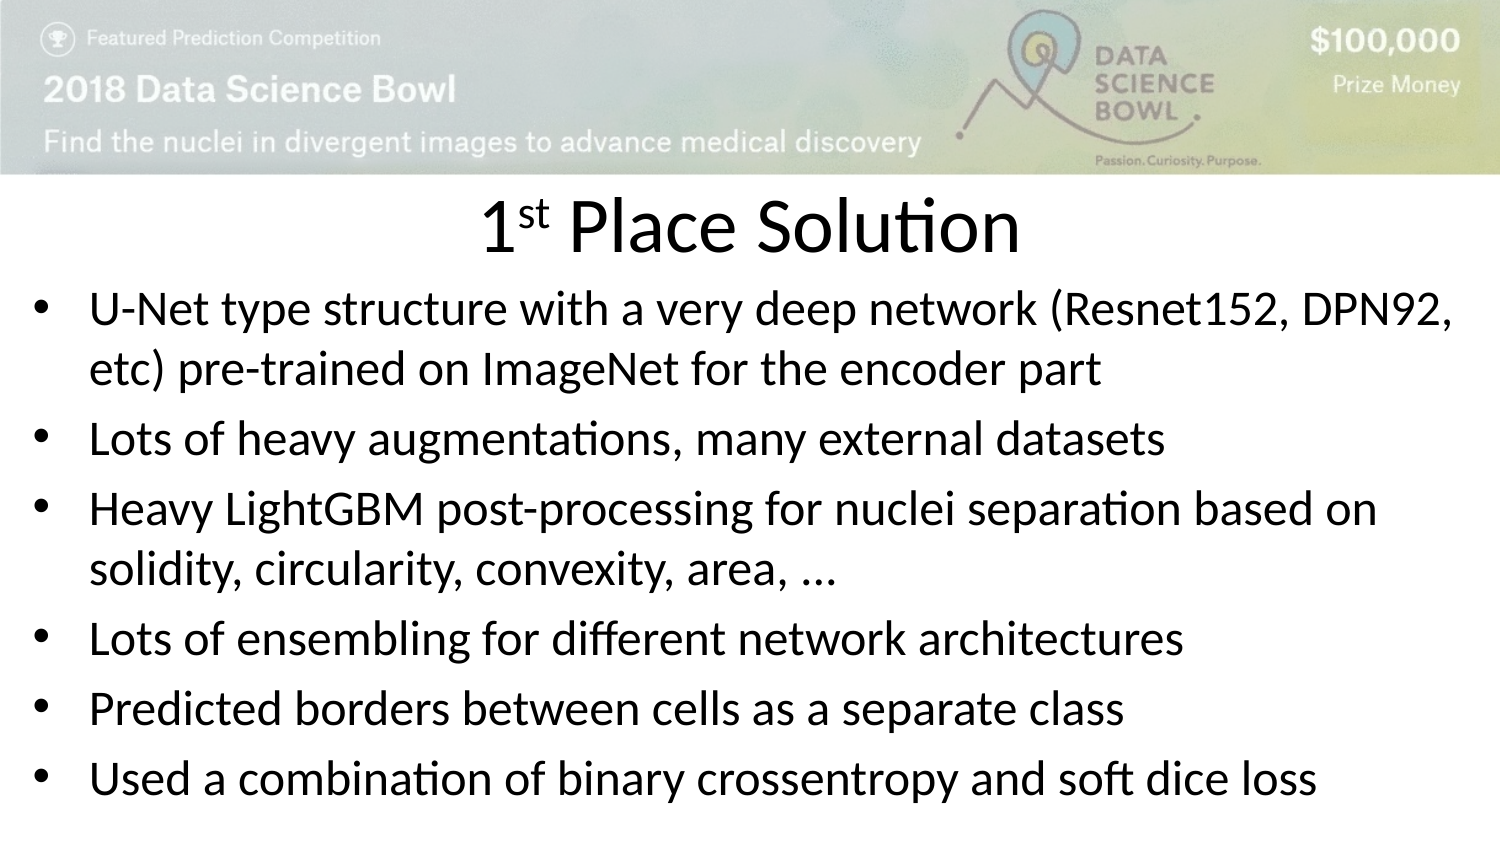

# 1st Place Solution
U-Net type structure with a very deep network (Resnet152, DPN92, etc) pre-trained on ImageNet for the encoder part
Lots of heavy augmentations, many external datasets
Heavy LightGBM post-processing for nuclei separation based on solidity, circularity, convexity, area, ...
Lots of ensembling for different network architectures
Predicted borders between cells as a separate class
Used a combination of binary crossentropy and soft dice loss